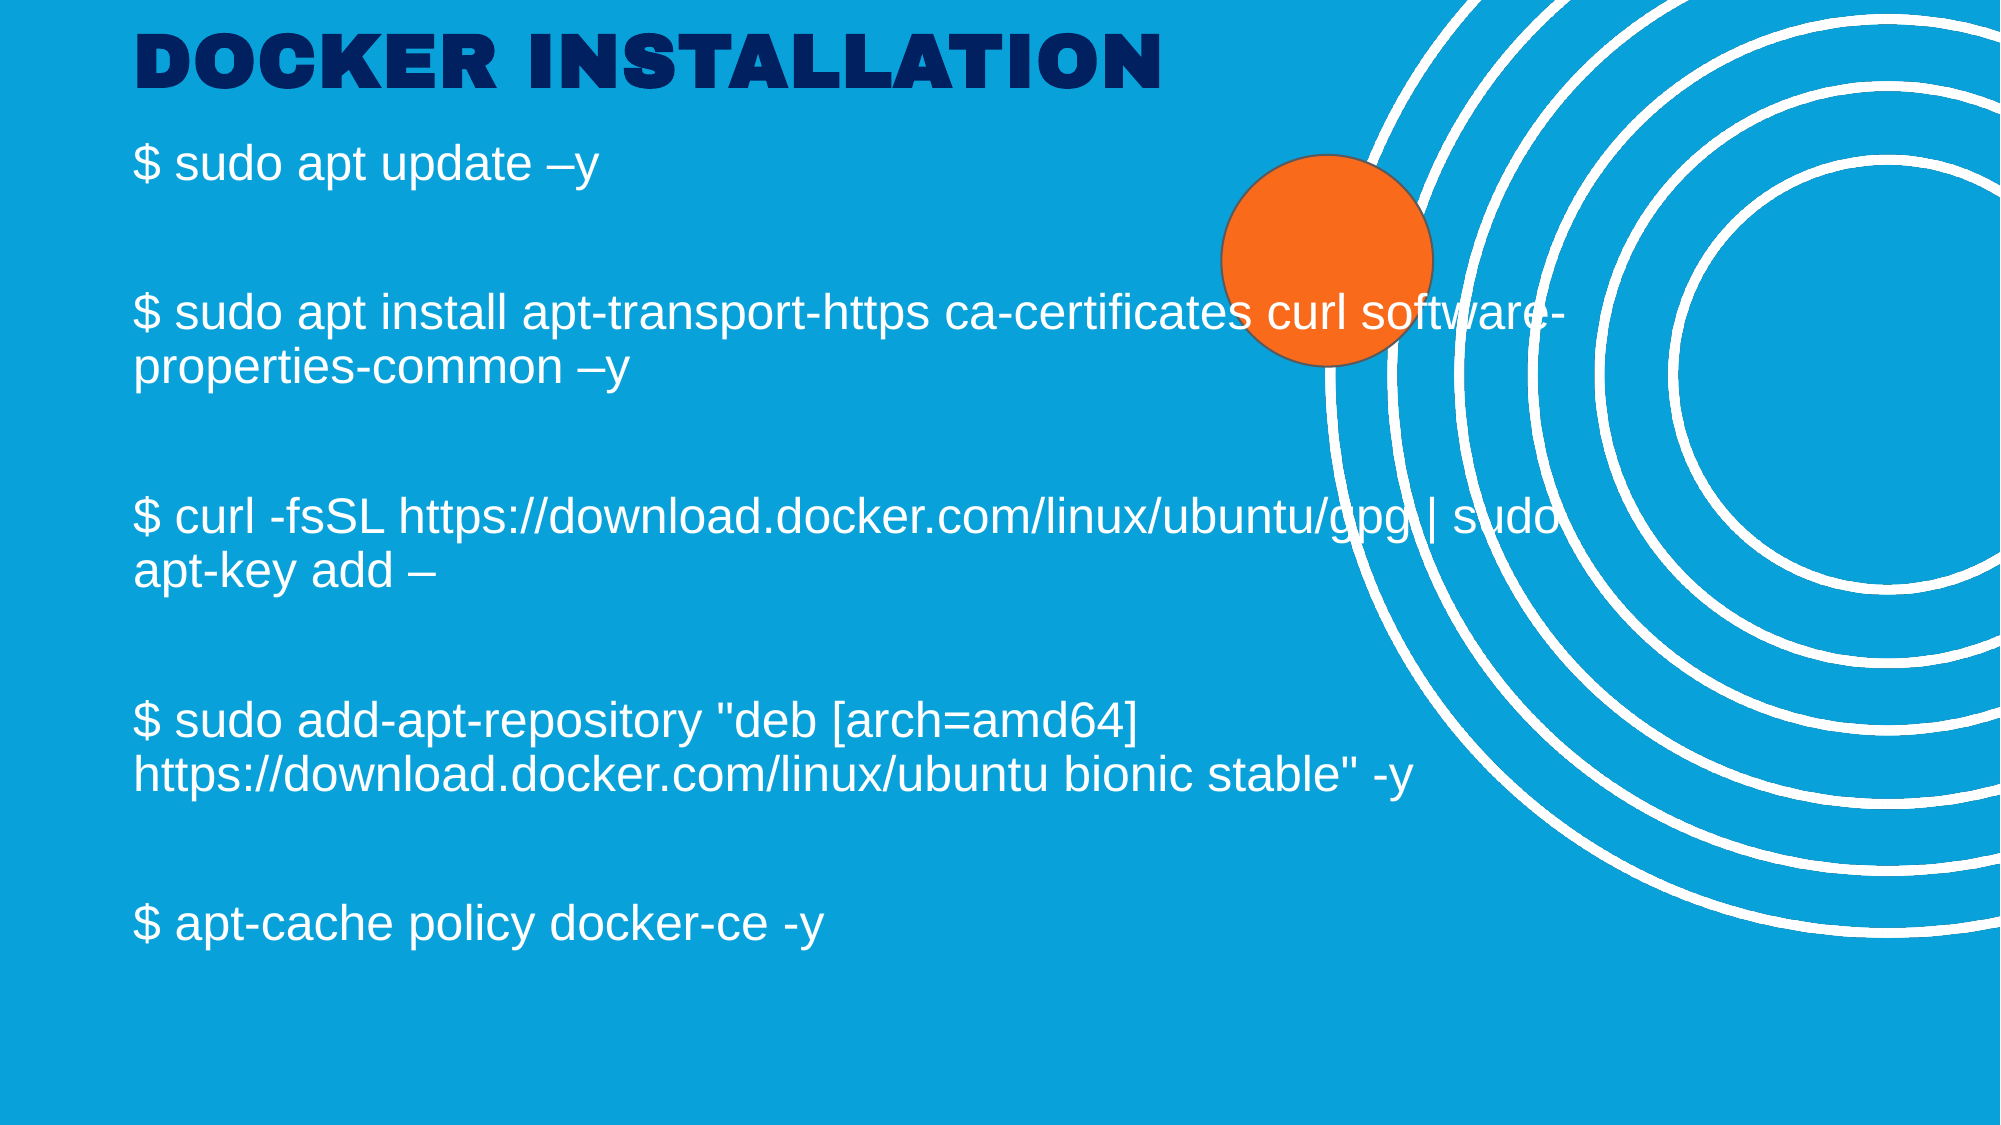

# DOCKER INSTALLATION
$ sudo apt update –y

$ sudo apt install apt-transport-https ca-certificates curl software-properties-common –y

$ curl -fsSL https://download.docker.com/linux/ubuntu/gpg | sudo apt-key add –

$ sudo add-apt-repository "deb [arch=amd64] https://download.docker.com/linux/ubuntu bionic stable" -y

$ apt-cache policy docker-ce -y